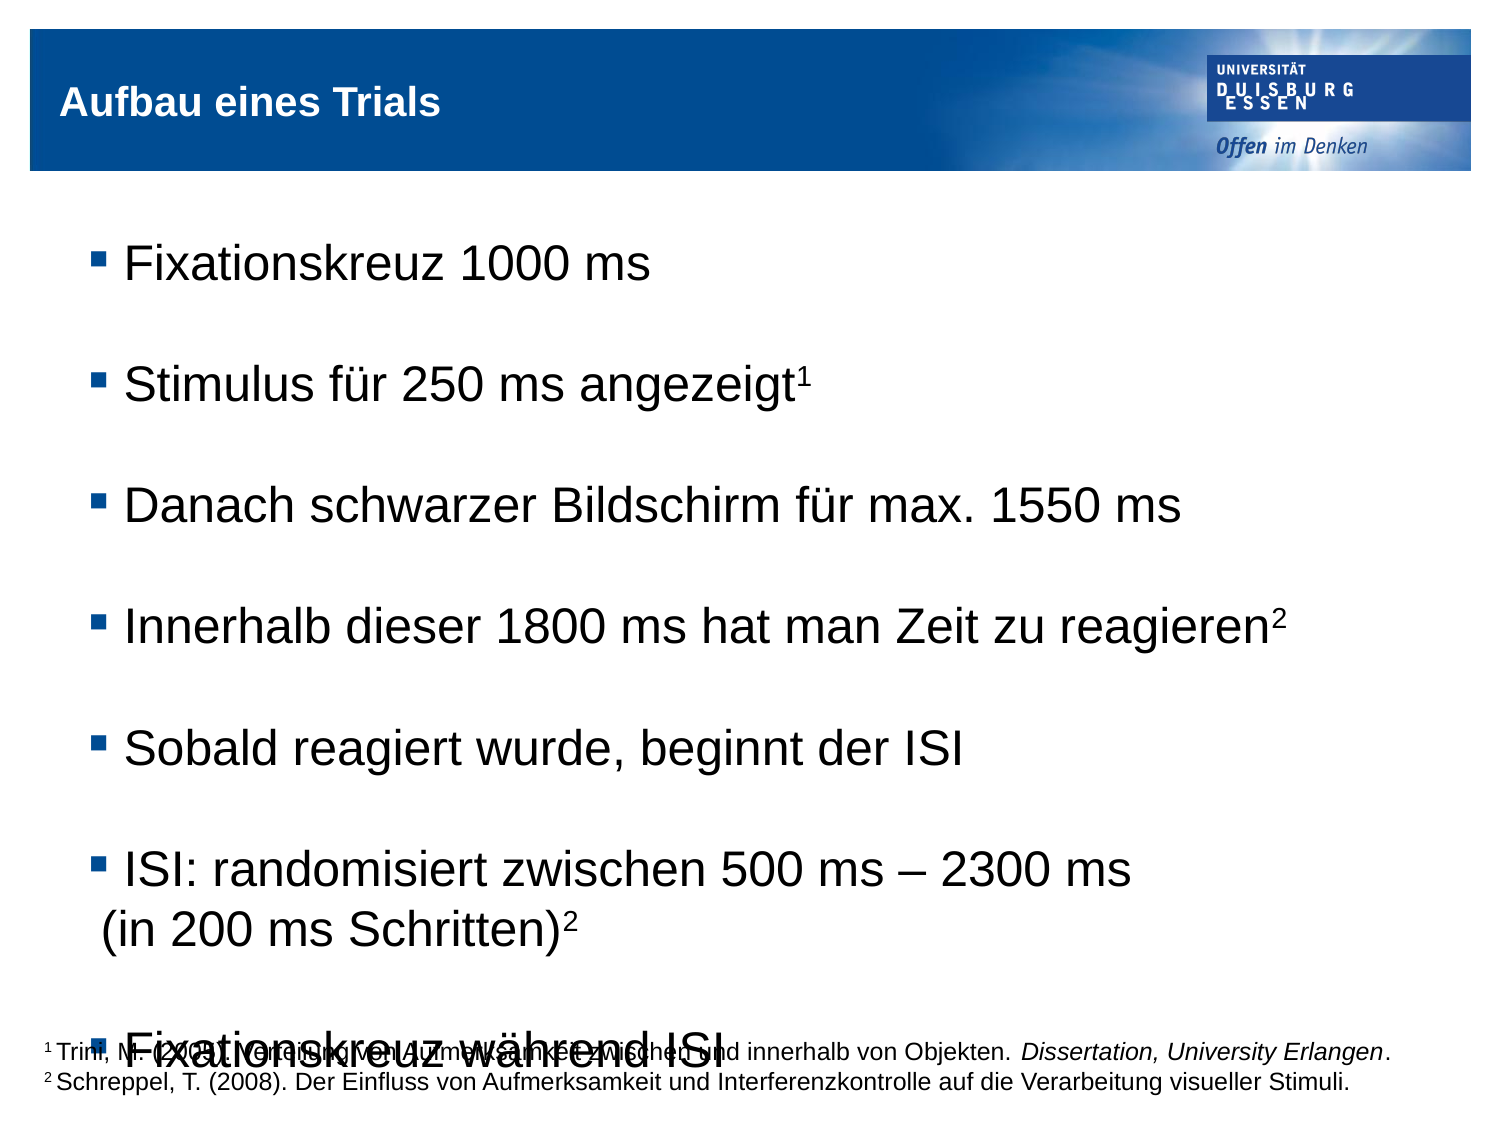

# Aufbau eines Trials
 Fixationskreuz 1000 ms

 Stimulus für 250 ms angezeigt1

 Danach schwarzer Bildschirm für max. 1550 ms

 Innerhalb dieser 1800 ms hat man Zeit zu reagieren2

 Sobald reagiert wurde, beginnt der ISI

 ISI: randomisiert zwischen 500 ms – 2300 ms
   (in 200 ms Schritten)2

 Fixationskreuz während ISI
1 Trini, M. (2005). Verteilung von Aufmerksamkeit zwischen und innerhalb von Objekten. Dissertation, University Erlangen.
2 Schreppel, T. (2008). Der Einfluss von Aufmerksamkeit und Interferenzkontrolle auf die Verarbeitung visueller Stimuli.